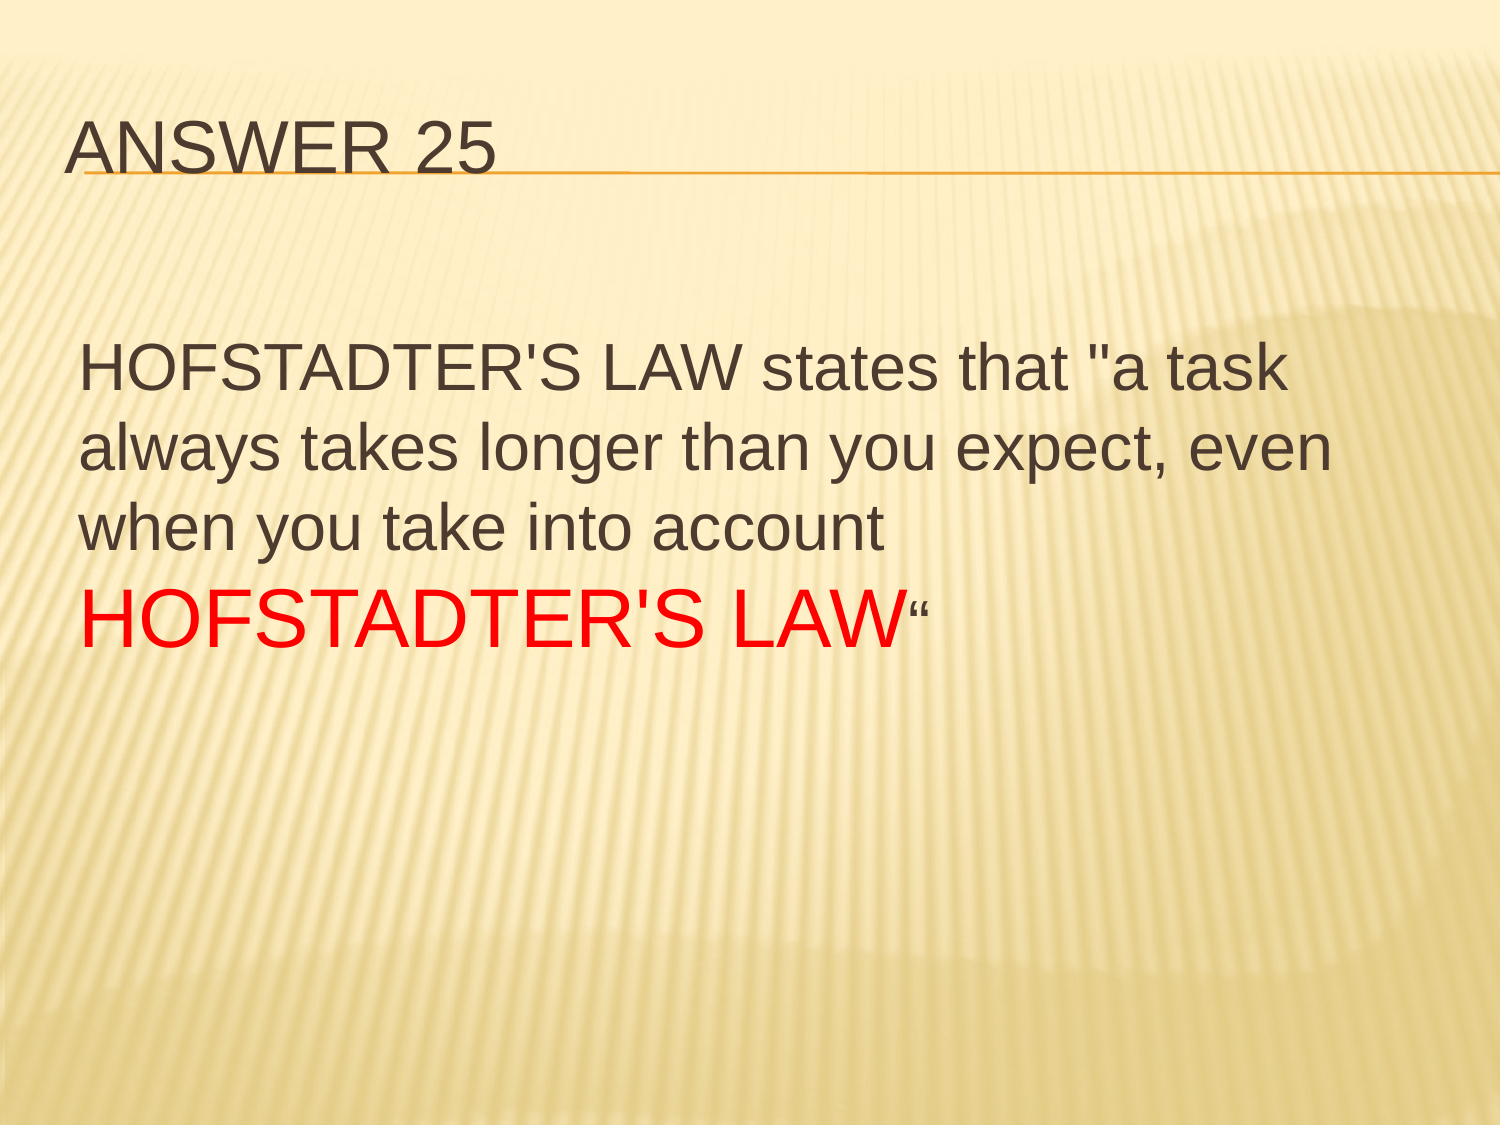

# Answer 25

HOFSTADTER'S LAW states that "a task always takes longer than you expect, even when you take into account HOFSTADTER'S LAW“